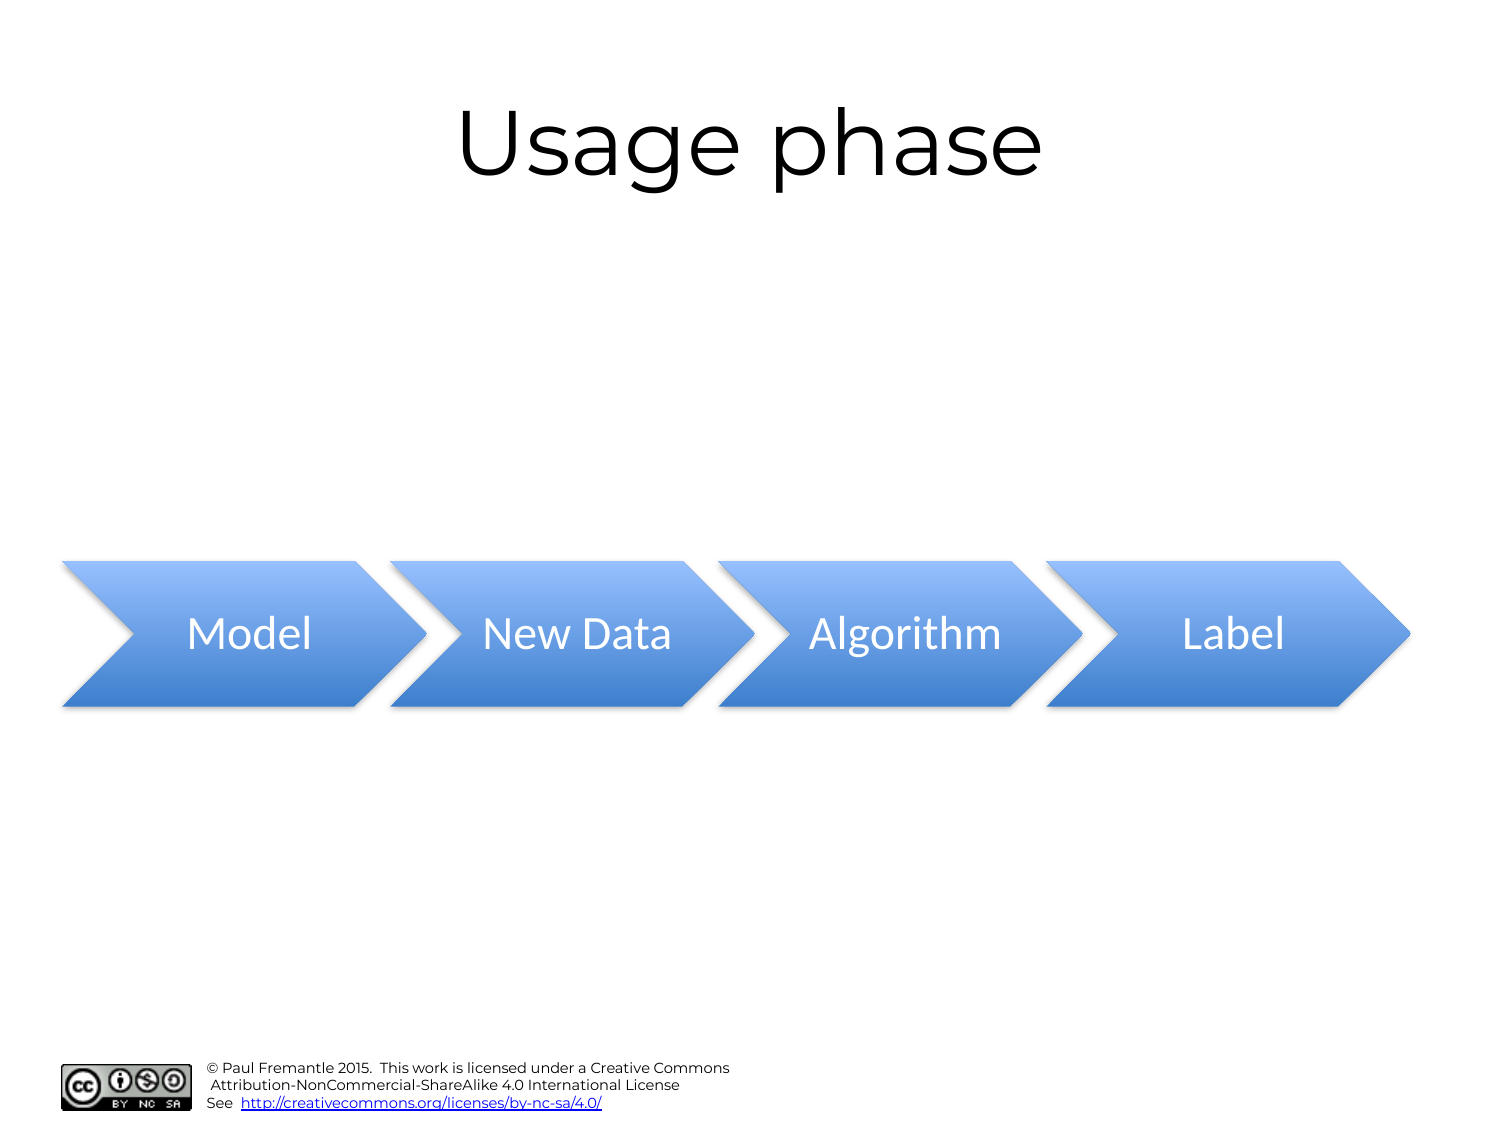

# Usage phase

Model

New Data

Algorithm

Label